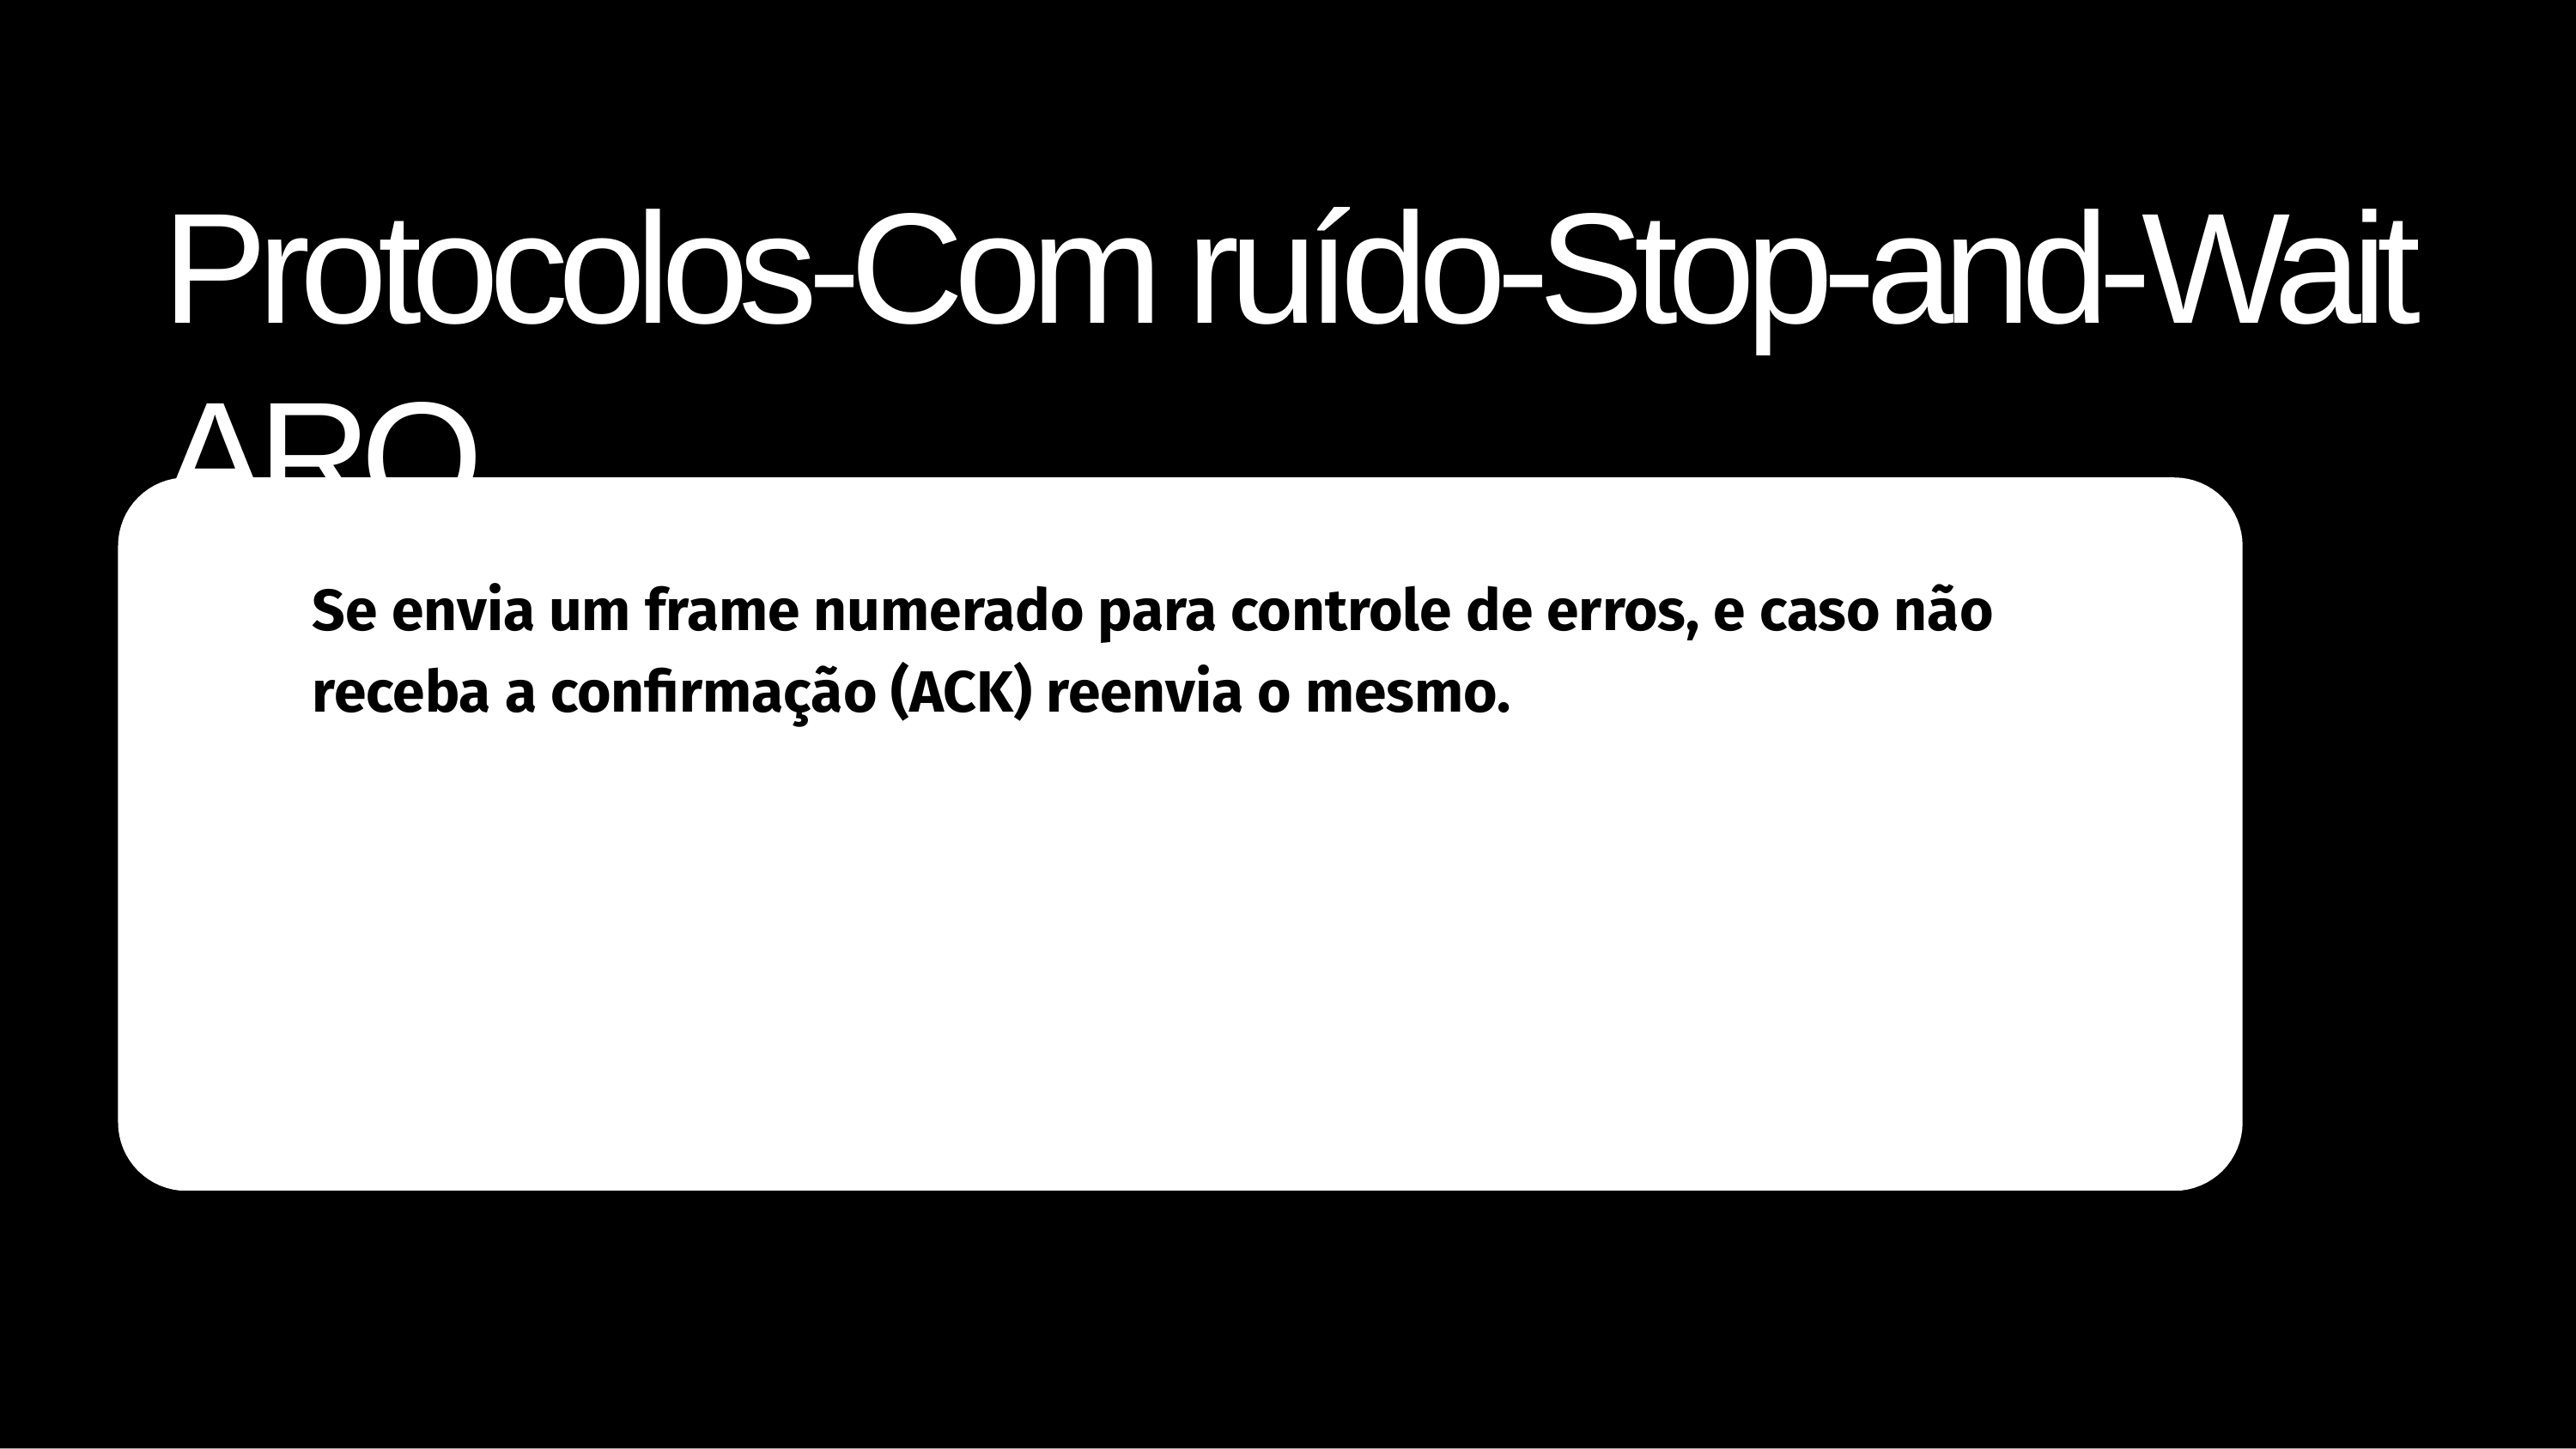

# Protocolos-Com ruído-Stop-and-Wait ARQ

Se envia um frame numerado para controle de erros, e caso não receba a confirmação (ACK) reenvia o mesmo.